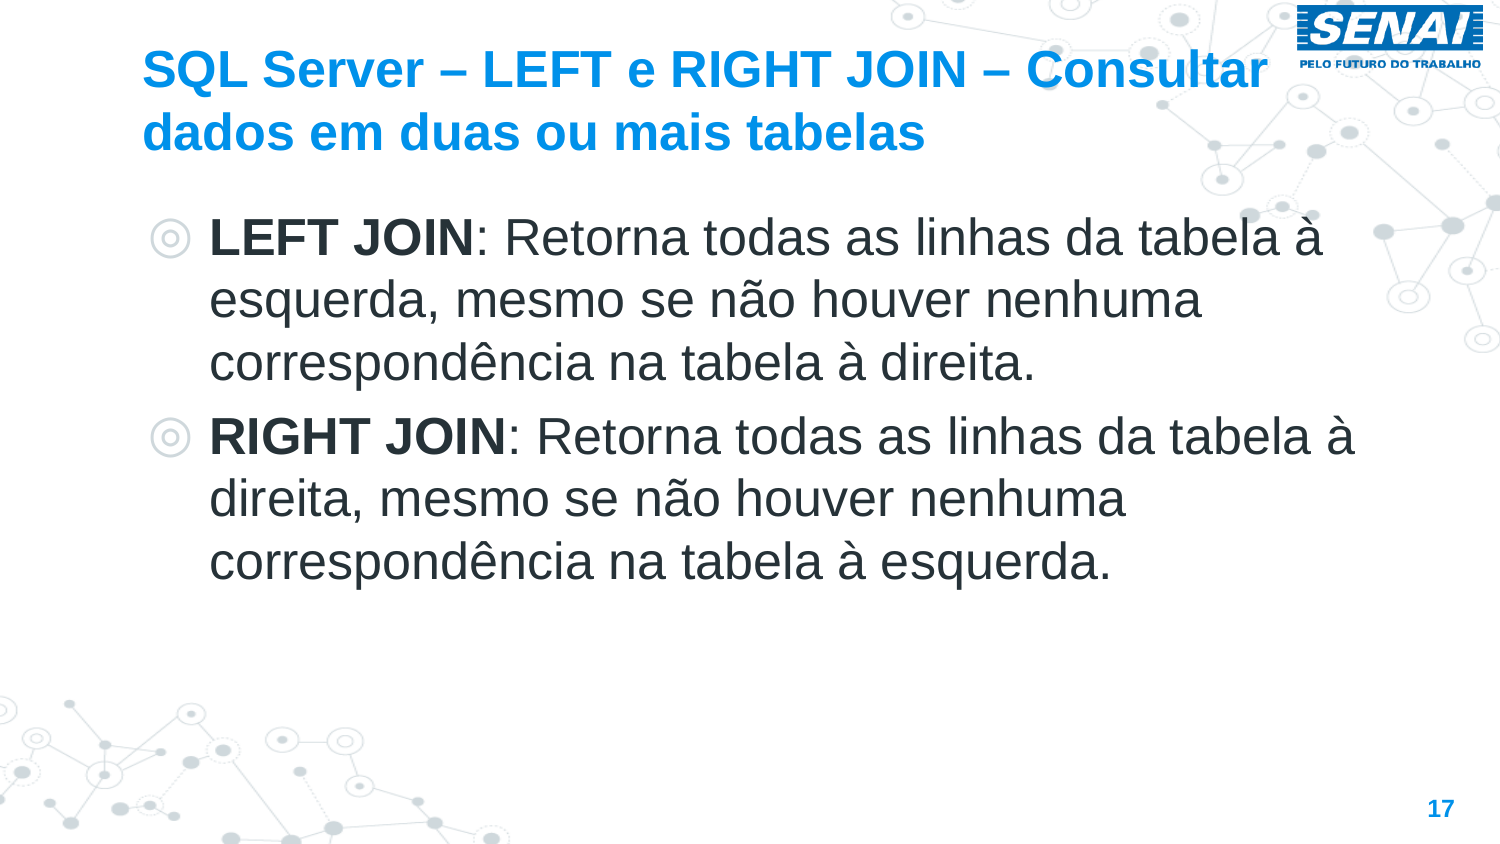

# SQL Server – LEFT e RIGHT JOIN – Consultar dados em duas ou mais tabelas
LEFT JOIN: Retorna todas as linhas da tabela à esquerda, mesmo se não houver nenhuma correspondência na tabela à direita.
RIGHT JOIN: Retorna todas as linhas da tabela à direita, mesmo se não houver nenhuma correspondência na tabela à esquerda.
17